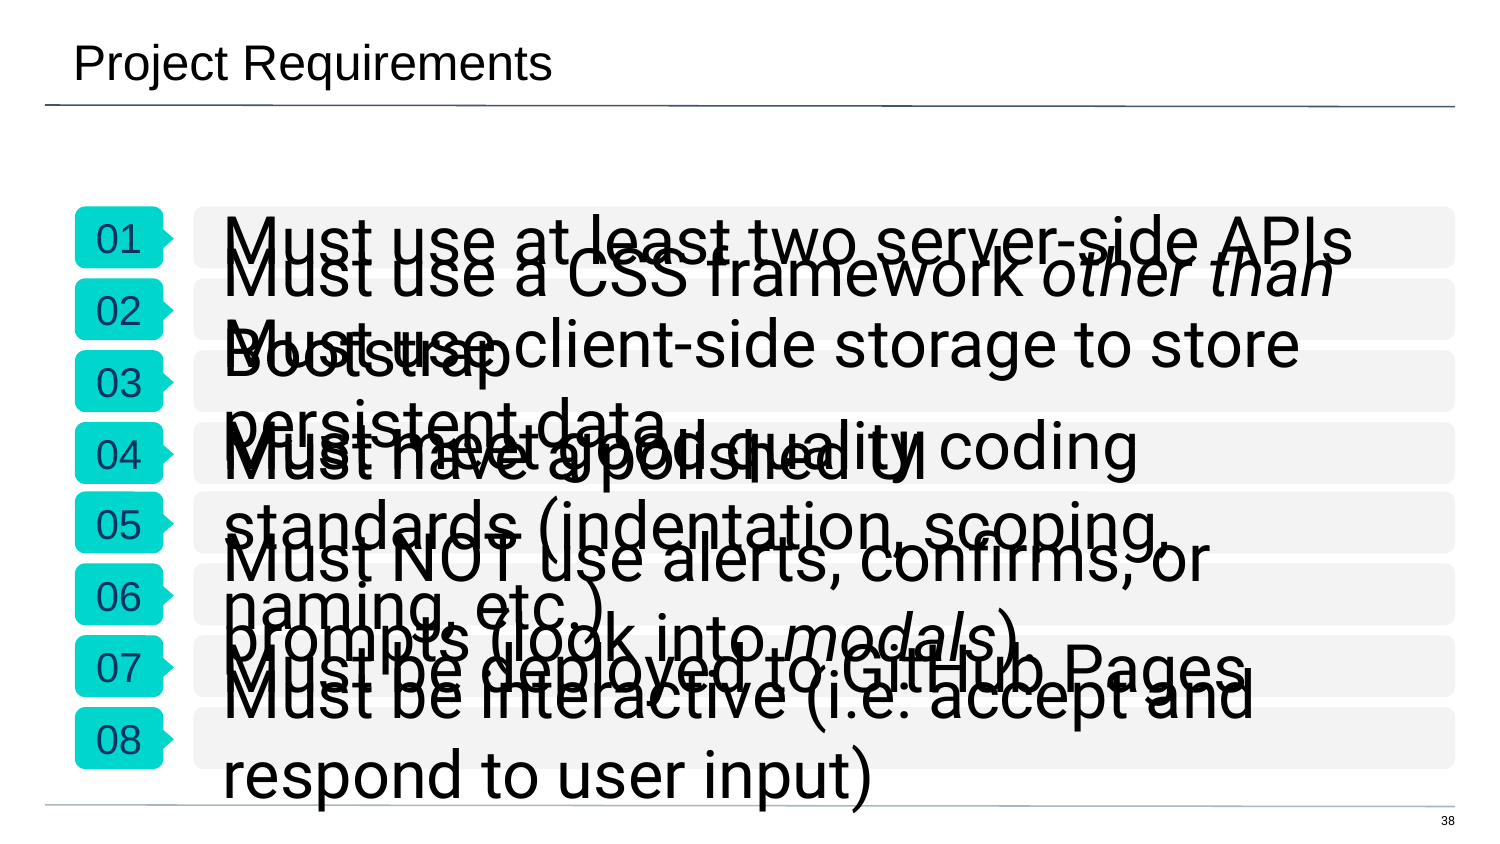

# Project Requirements

Must use at least two server-side APIs
Must use a CSS framework other than Bootstrap
Must use client-side storage to store persistent data
Must have a polished UI
Must meet good quality coding standards (indentation, scoping, naming, etc.)
Must NOT use alerts, confirms, or prompts (look into modals).
Must be deployed to GitHub Pages

Must be interactive (i.e: accept and respond to user input)